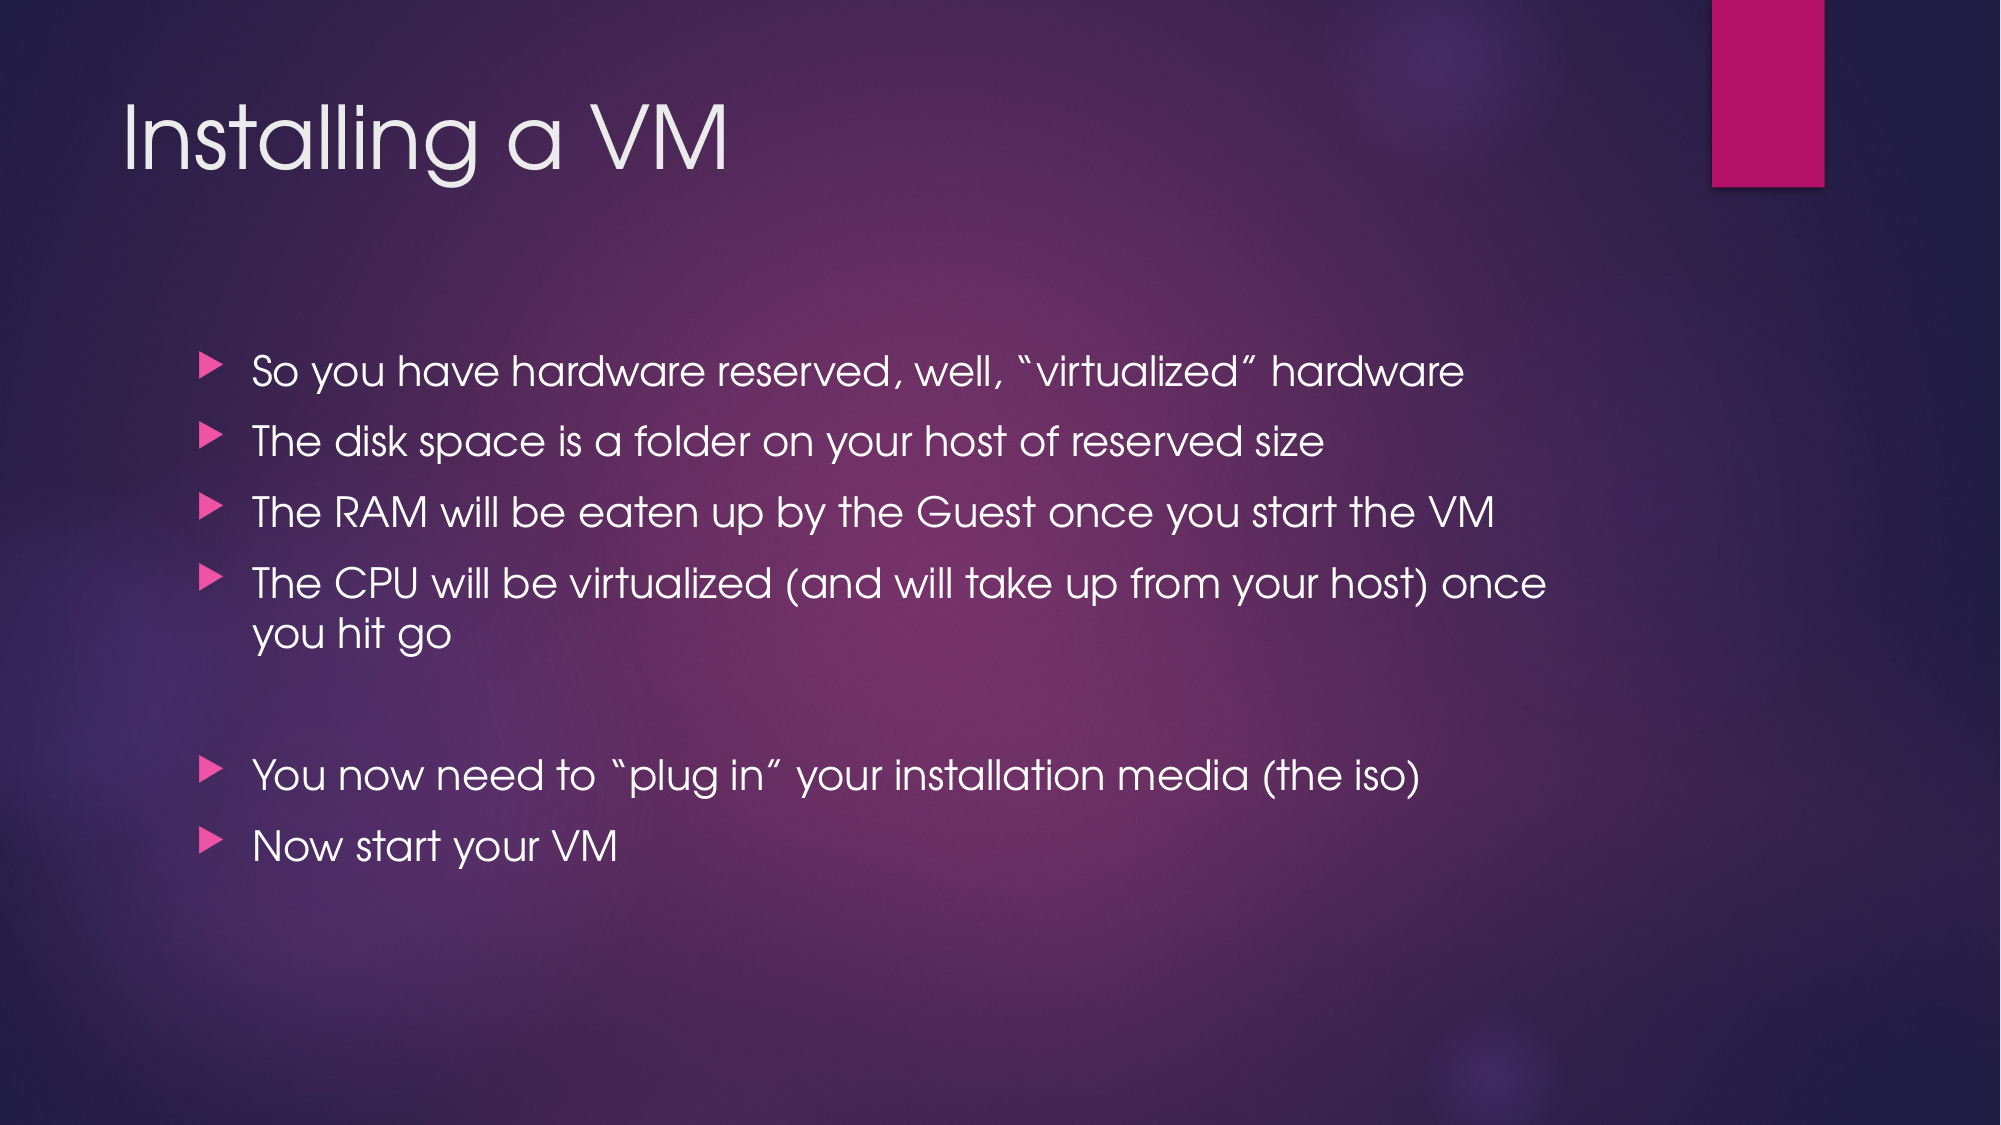

# Installing a VM
So you have hardware reserved, well, “virtualized” hardware
The disk space is a folder on your host of reserved size
The RAM will be eaten up by the Guest once you start the VM
The CPU will be virtualized (and will take up from your host) once you hit go

You now need to “plug in” your installation media (the iso)
Now start your VM